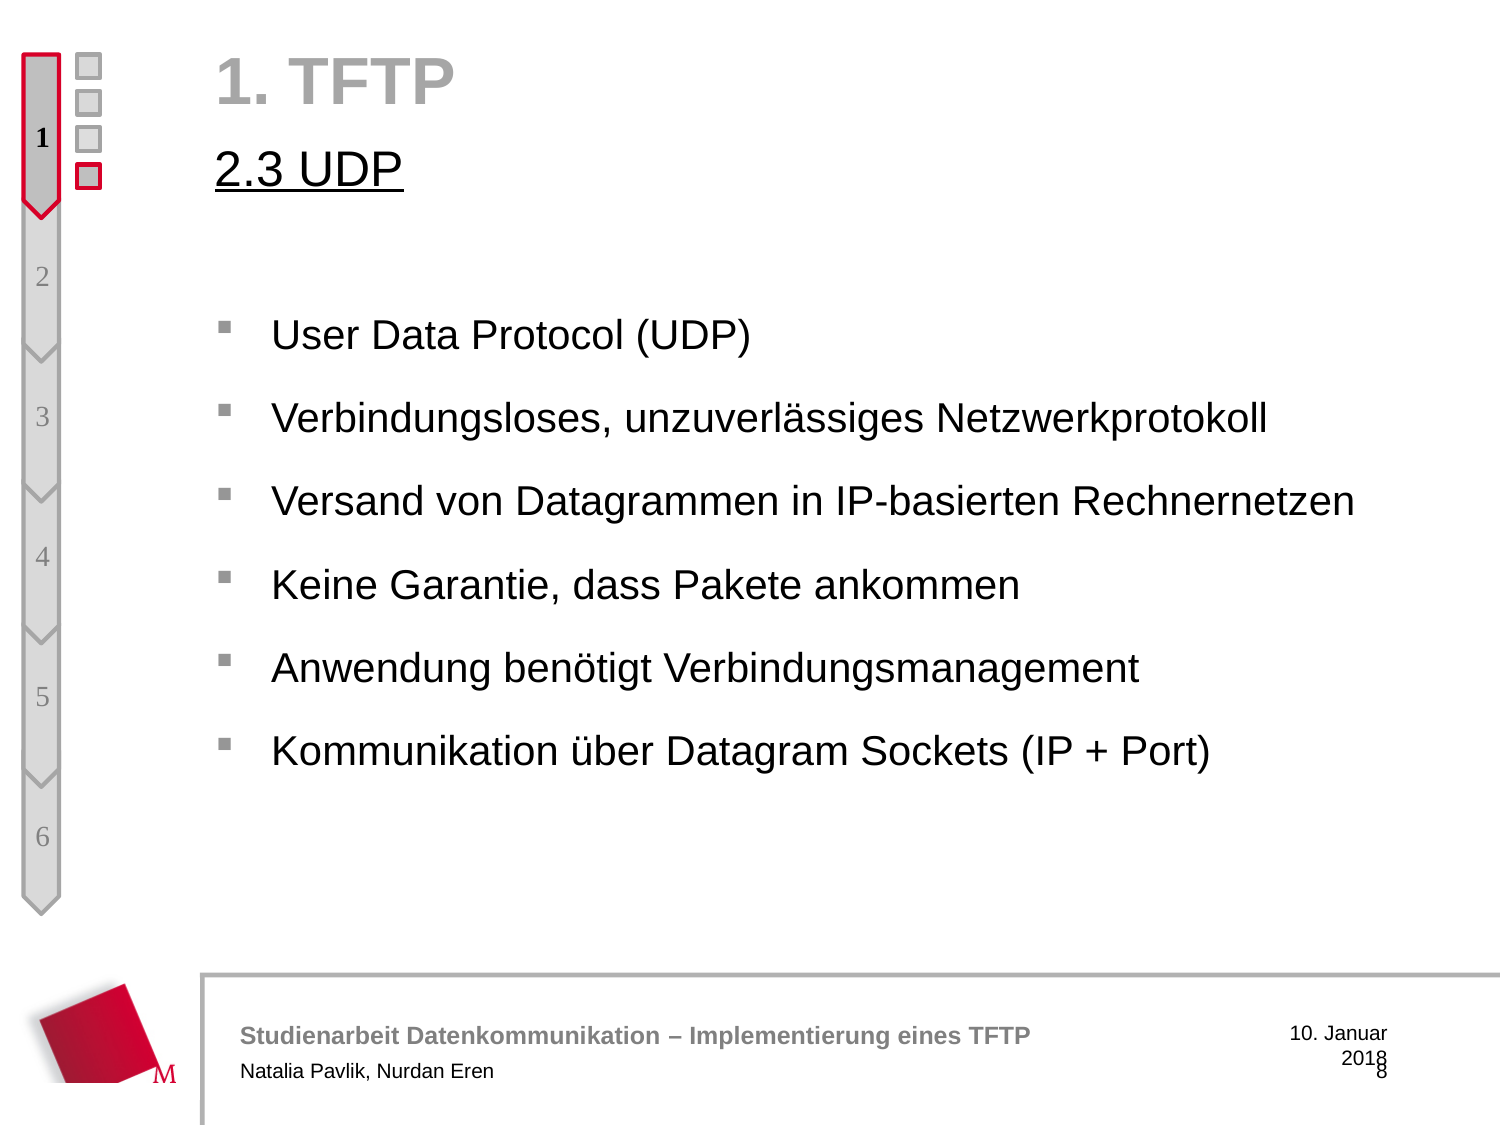

# 1. TFTP

1

2

3

4

5

6

2.3 UDP

User Data Protocol (UDP)
Verbindungsloses, unzuverlässiges Netzwerkprotokoll
Versand von Datagrammen in IP-basierten Rechnernetzen
Keine Garantie, dass Pakete ankommen
Anwendung benötigt Verbindungsmanagement
Kommunikation über Datagram Sockets (IP + Port)

10. Januar 2018
Natalia Pavlik, Nurdan Eren
8